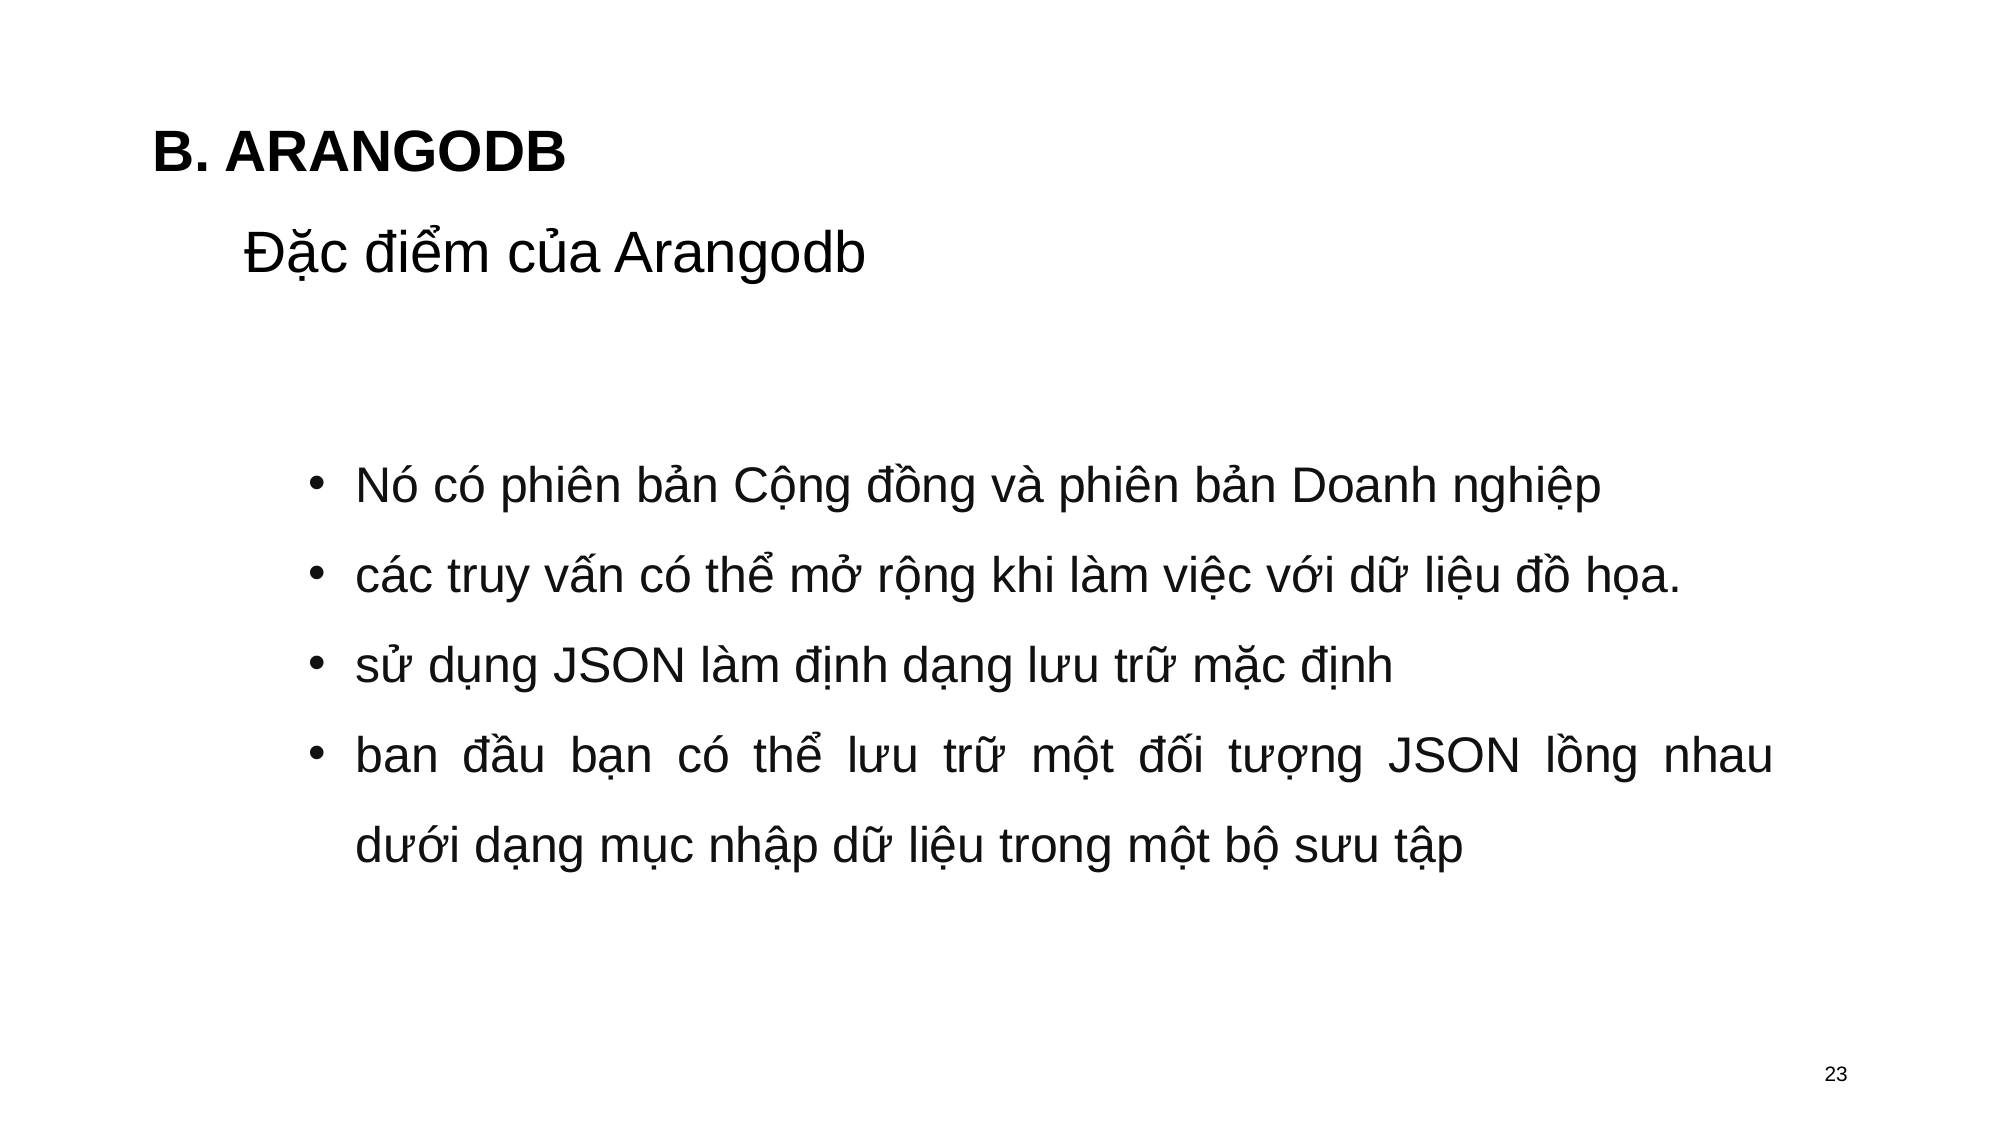

# B. Arangodb
Đặc điểm của Arangodb
Nó có phiên bản Cộng đồng và phiên bản Doanh nghiệp
các truy vấn có thể mở rộng khi làm việc với dữ liệu đồ họa.
sử dụng JSON làm định dạng lưu trữ mặc định
ban đầu bạn có thể lưu trữ một đối tượng JSON lồng nhau dưới dạng mục nhập dữ liệu trong một bộ sưu tập
23